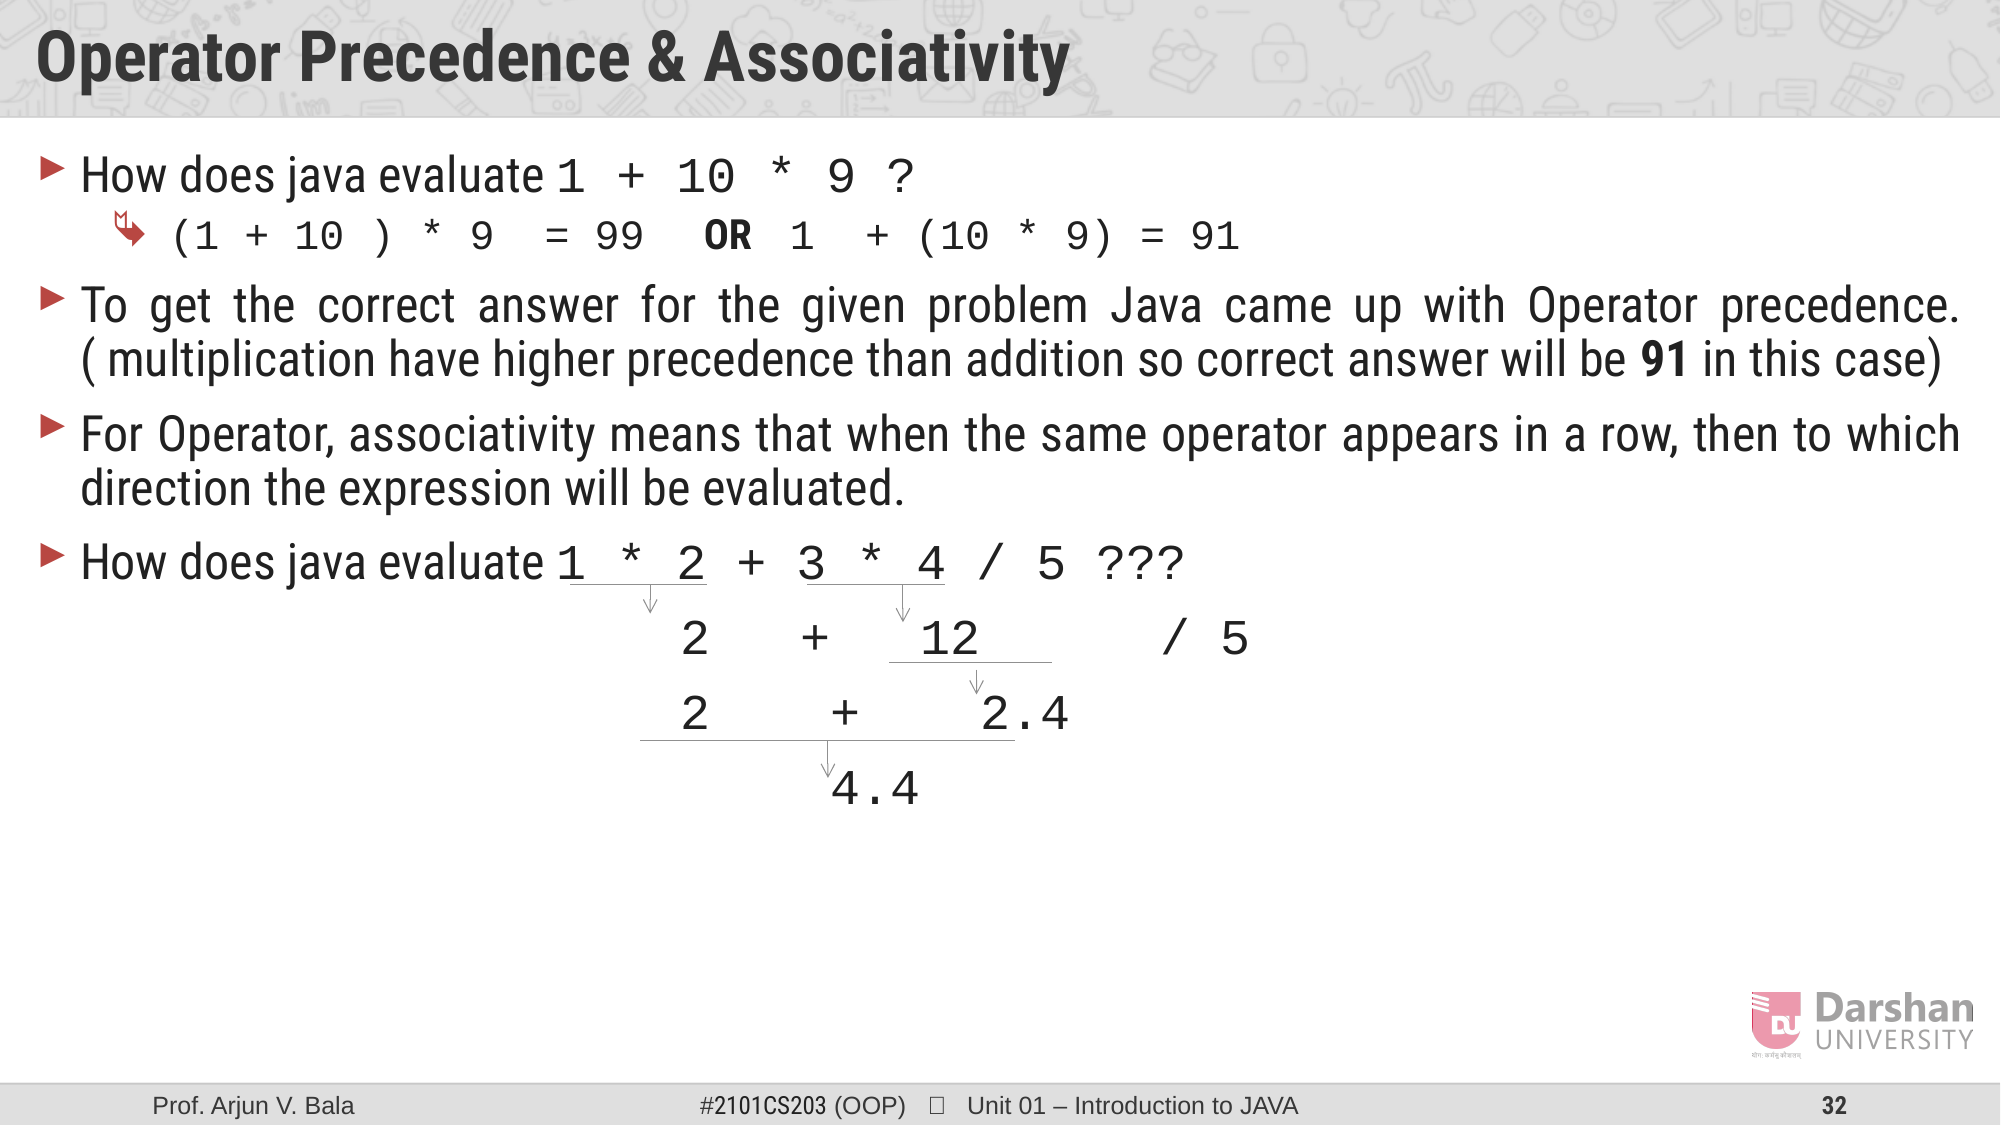

# Operator Precedence & Associativity
How does java evaluate 1 + 10 * 9 ?
(1 + 10 ) * 9  = 99   OR    1  + (10 * 9) = 91
To get the correct answer for the given problem Java came up with Operator precedence. ( multiplication have higher precedence than addition so correct answer will be 91 in this case)
For Operator, associativity means that when the same operator appears in a row, then to which direction the expression will be evaluated.
How does java evaluate 1 * 2 + 3 * 4 / 5 ???
					2   +   12	 / 5
					2	+	2.4
						4.4